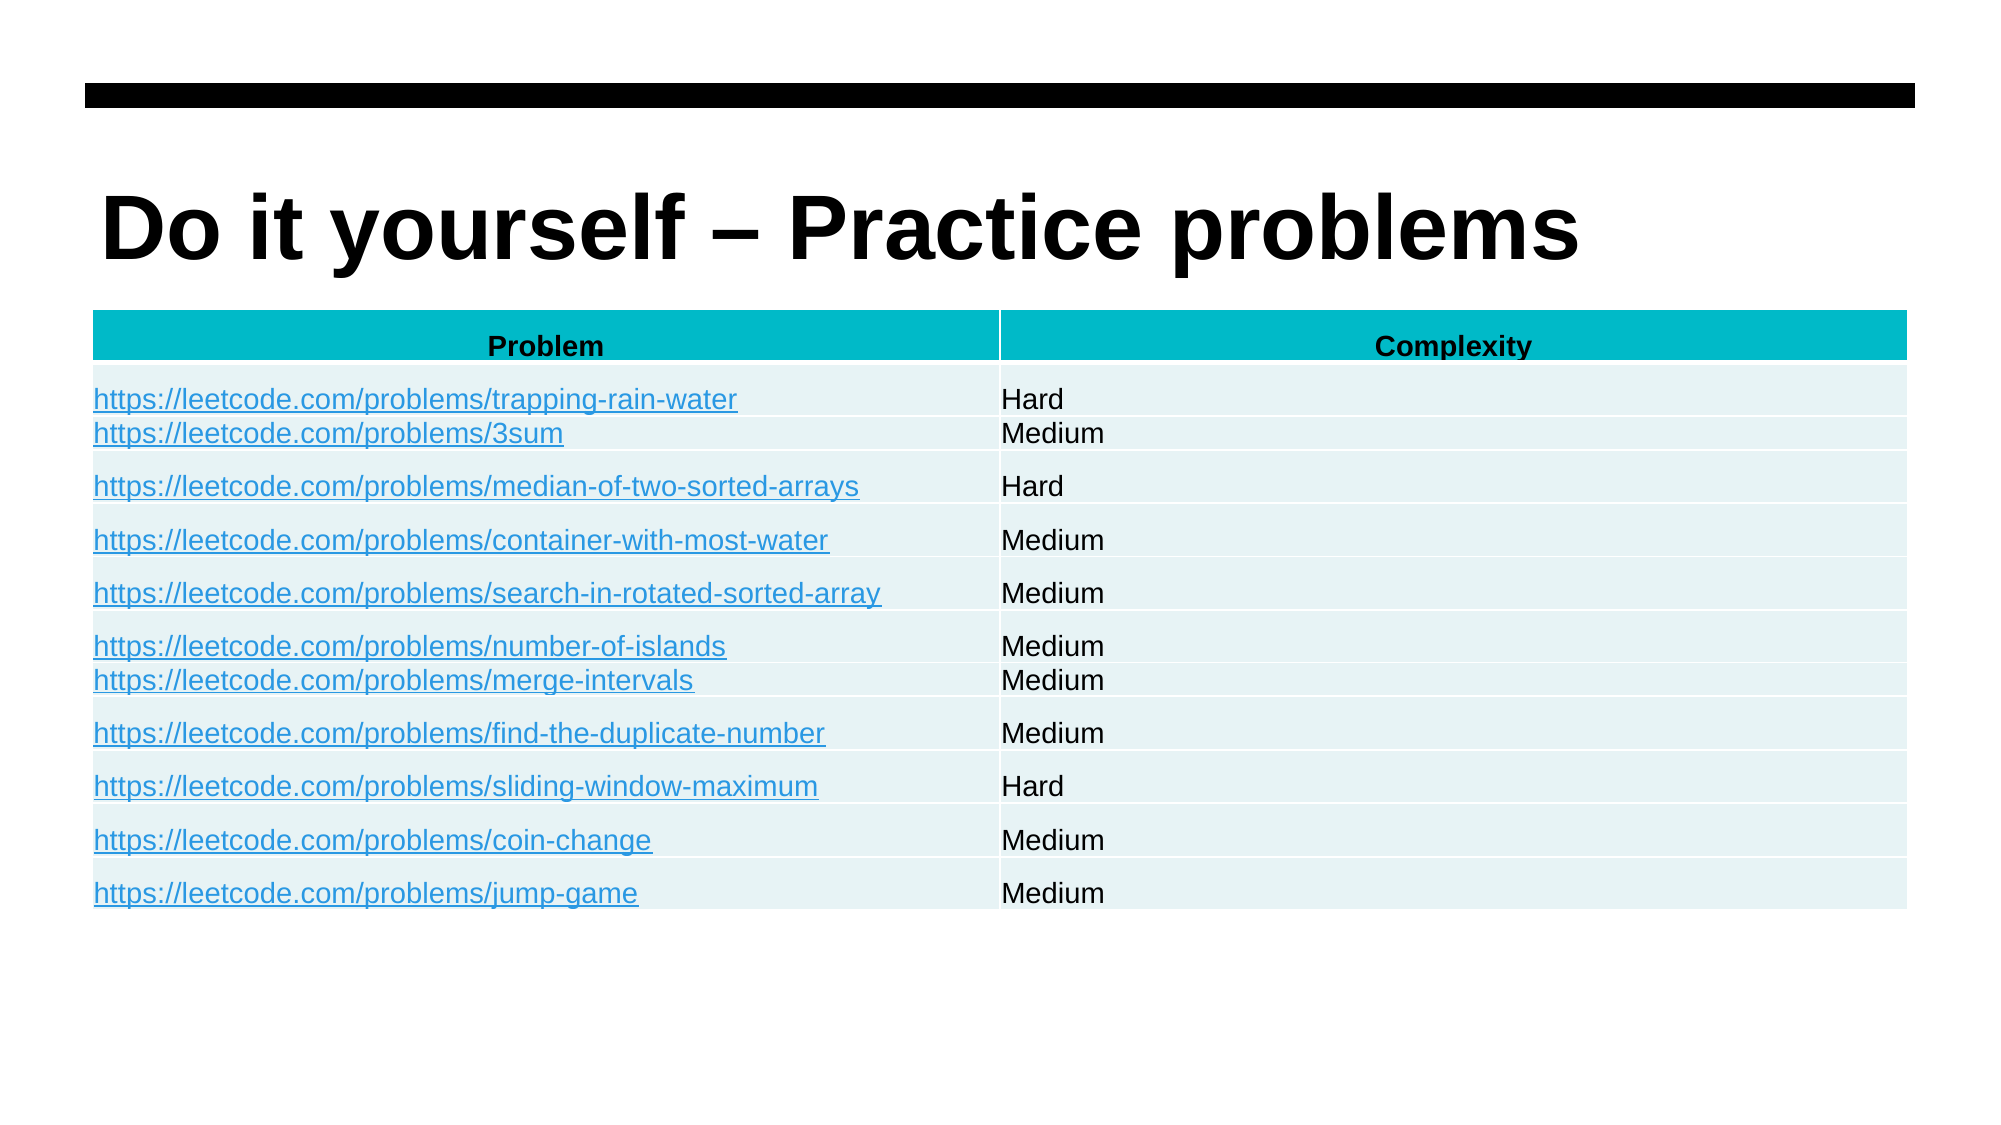

# Do it yourself – Practice problems
| Problem | Complexity |
| --- | --- |
| https://leetcode.com/problems/trapping-rain-water | Hard |
| https://leetcode.com/problems/3sum | Medium |
| https://leetcode.com/problems/median-of-two-sorted-arrays | Hard |
| https://leetcode.com/problems/container-with-most-water | Medium |
| https://leetcode.com/problems/search-in-rotated-sorted-array | Medium |
| https://leetcode.com/problems/number-of-islands | Medium |
| https://leetcode.com/problems/merge-intervals | Medium |
| https://leetcode.com/problems/find-the-duplicate-number | Medium |
| https://leetcode.com/problems/sliding-window-maximum | Hard |
| https://leetcode.com/problems/coin-change | Medium |
| https://leetcode.com/problems/jump-game | Medium |